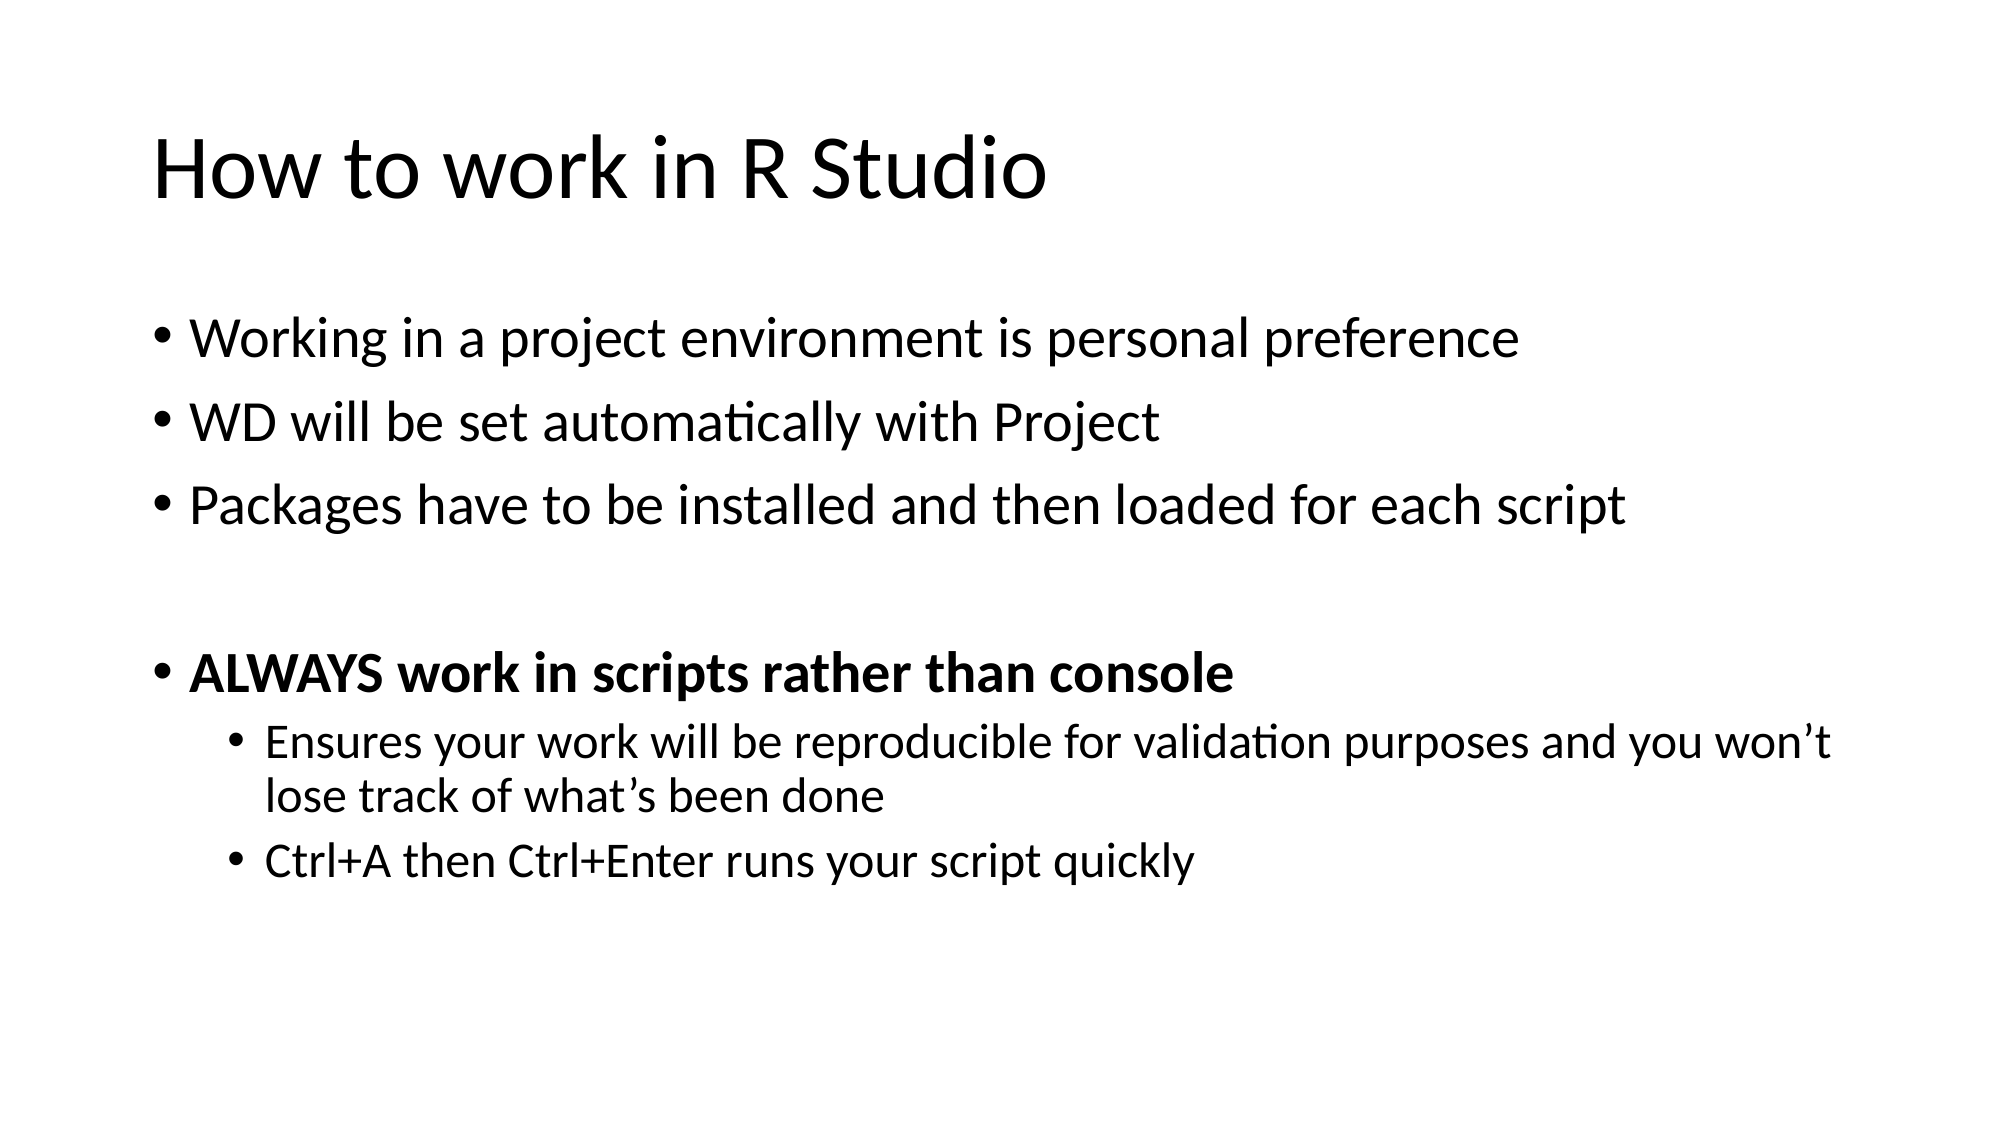

# How to work in R Studio
Working in a project environment is personal preference
WD will be set automatically with Project
Packages have to be installed and then loaded for each script

ALWAYS work in scripts rather than console
Ensures your work will be reproducible for validation purposes and you won’t lose track of what’s been done
Ctrl+A then Ctrl+Enter runs your script quickly